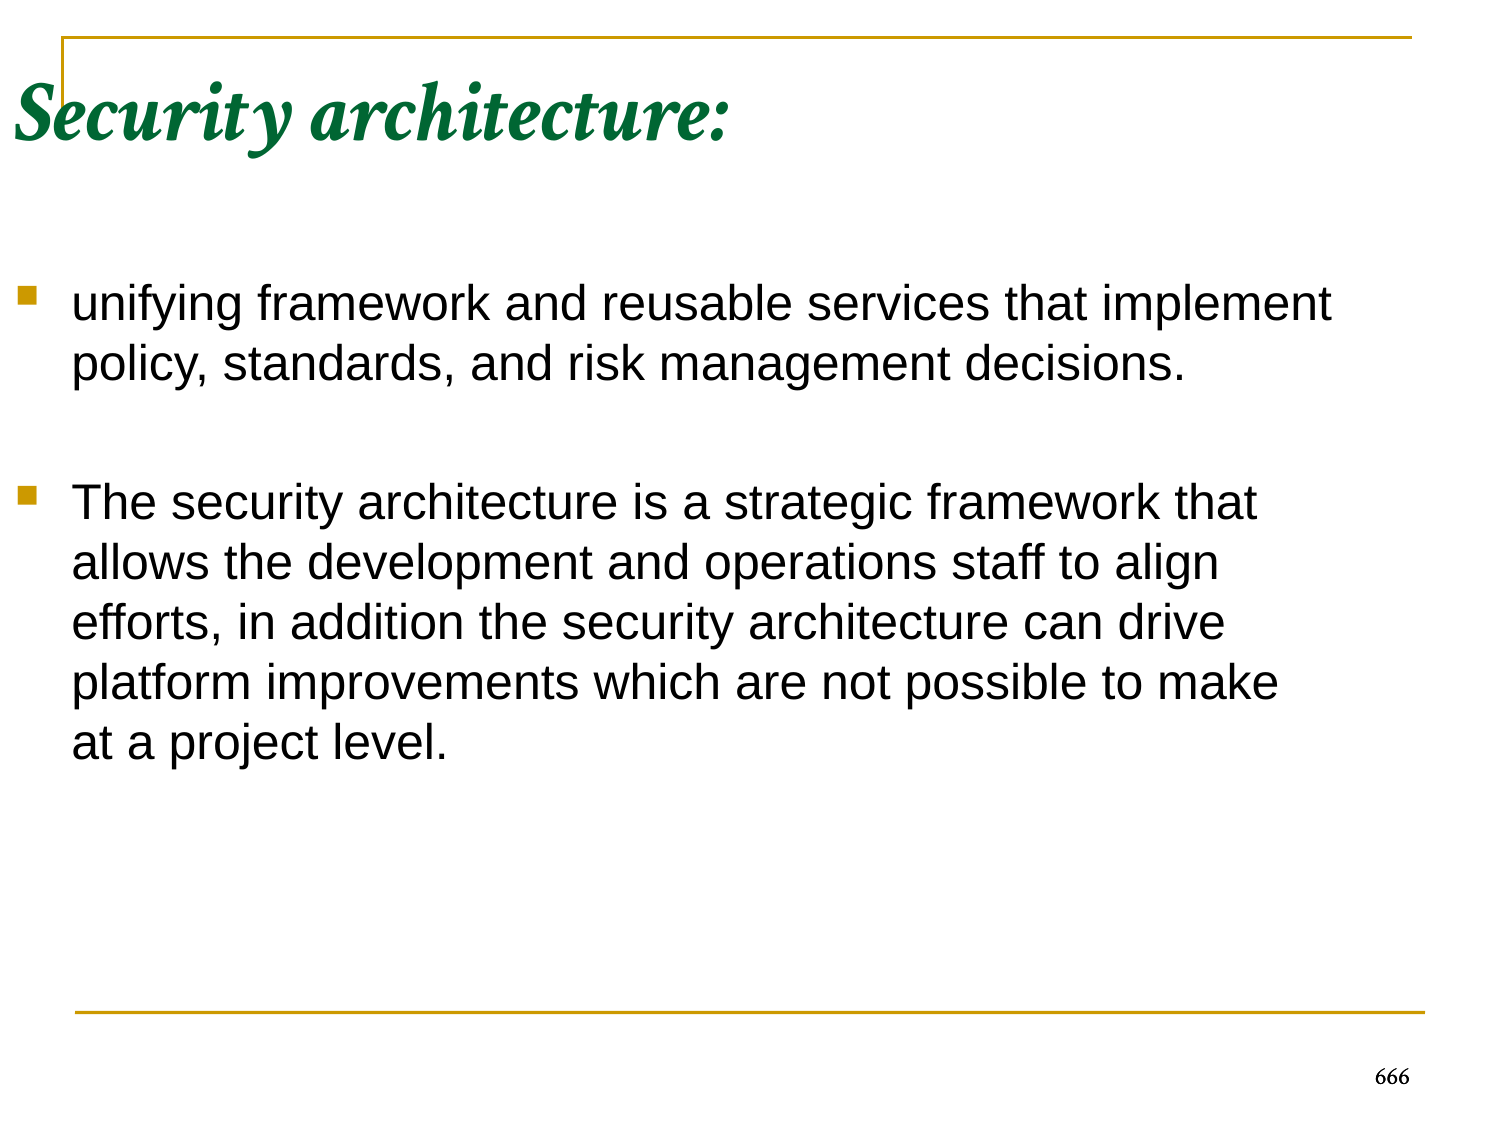

Security architecture:
unifying framework and reusable services that implement policy, standards, and risk management decisions.

The security architecture is a strategic framework that allows the development and operations staff to align efforts, in addition the security architecture can drive platform improvements which are not possible to make at a project level.

666
666